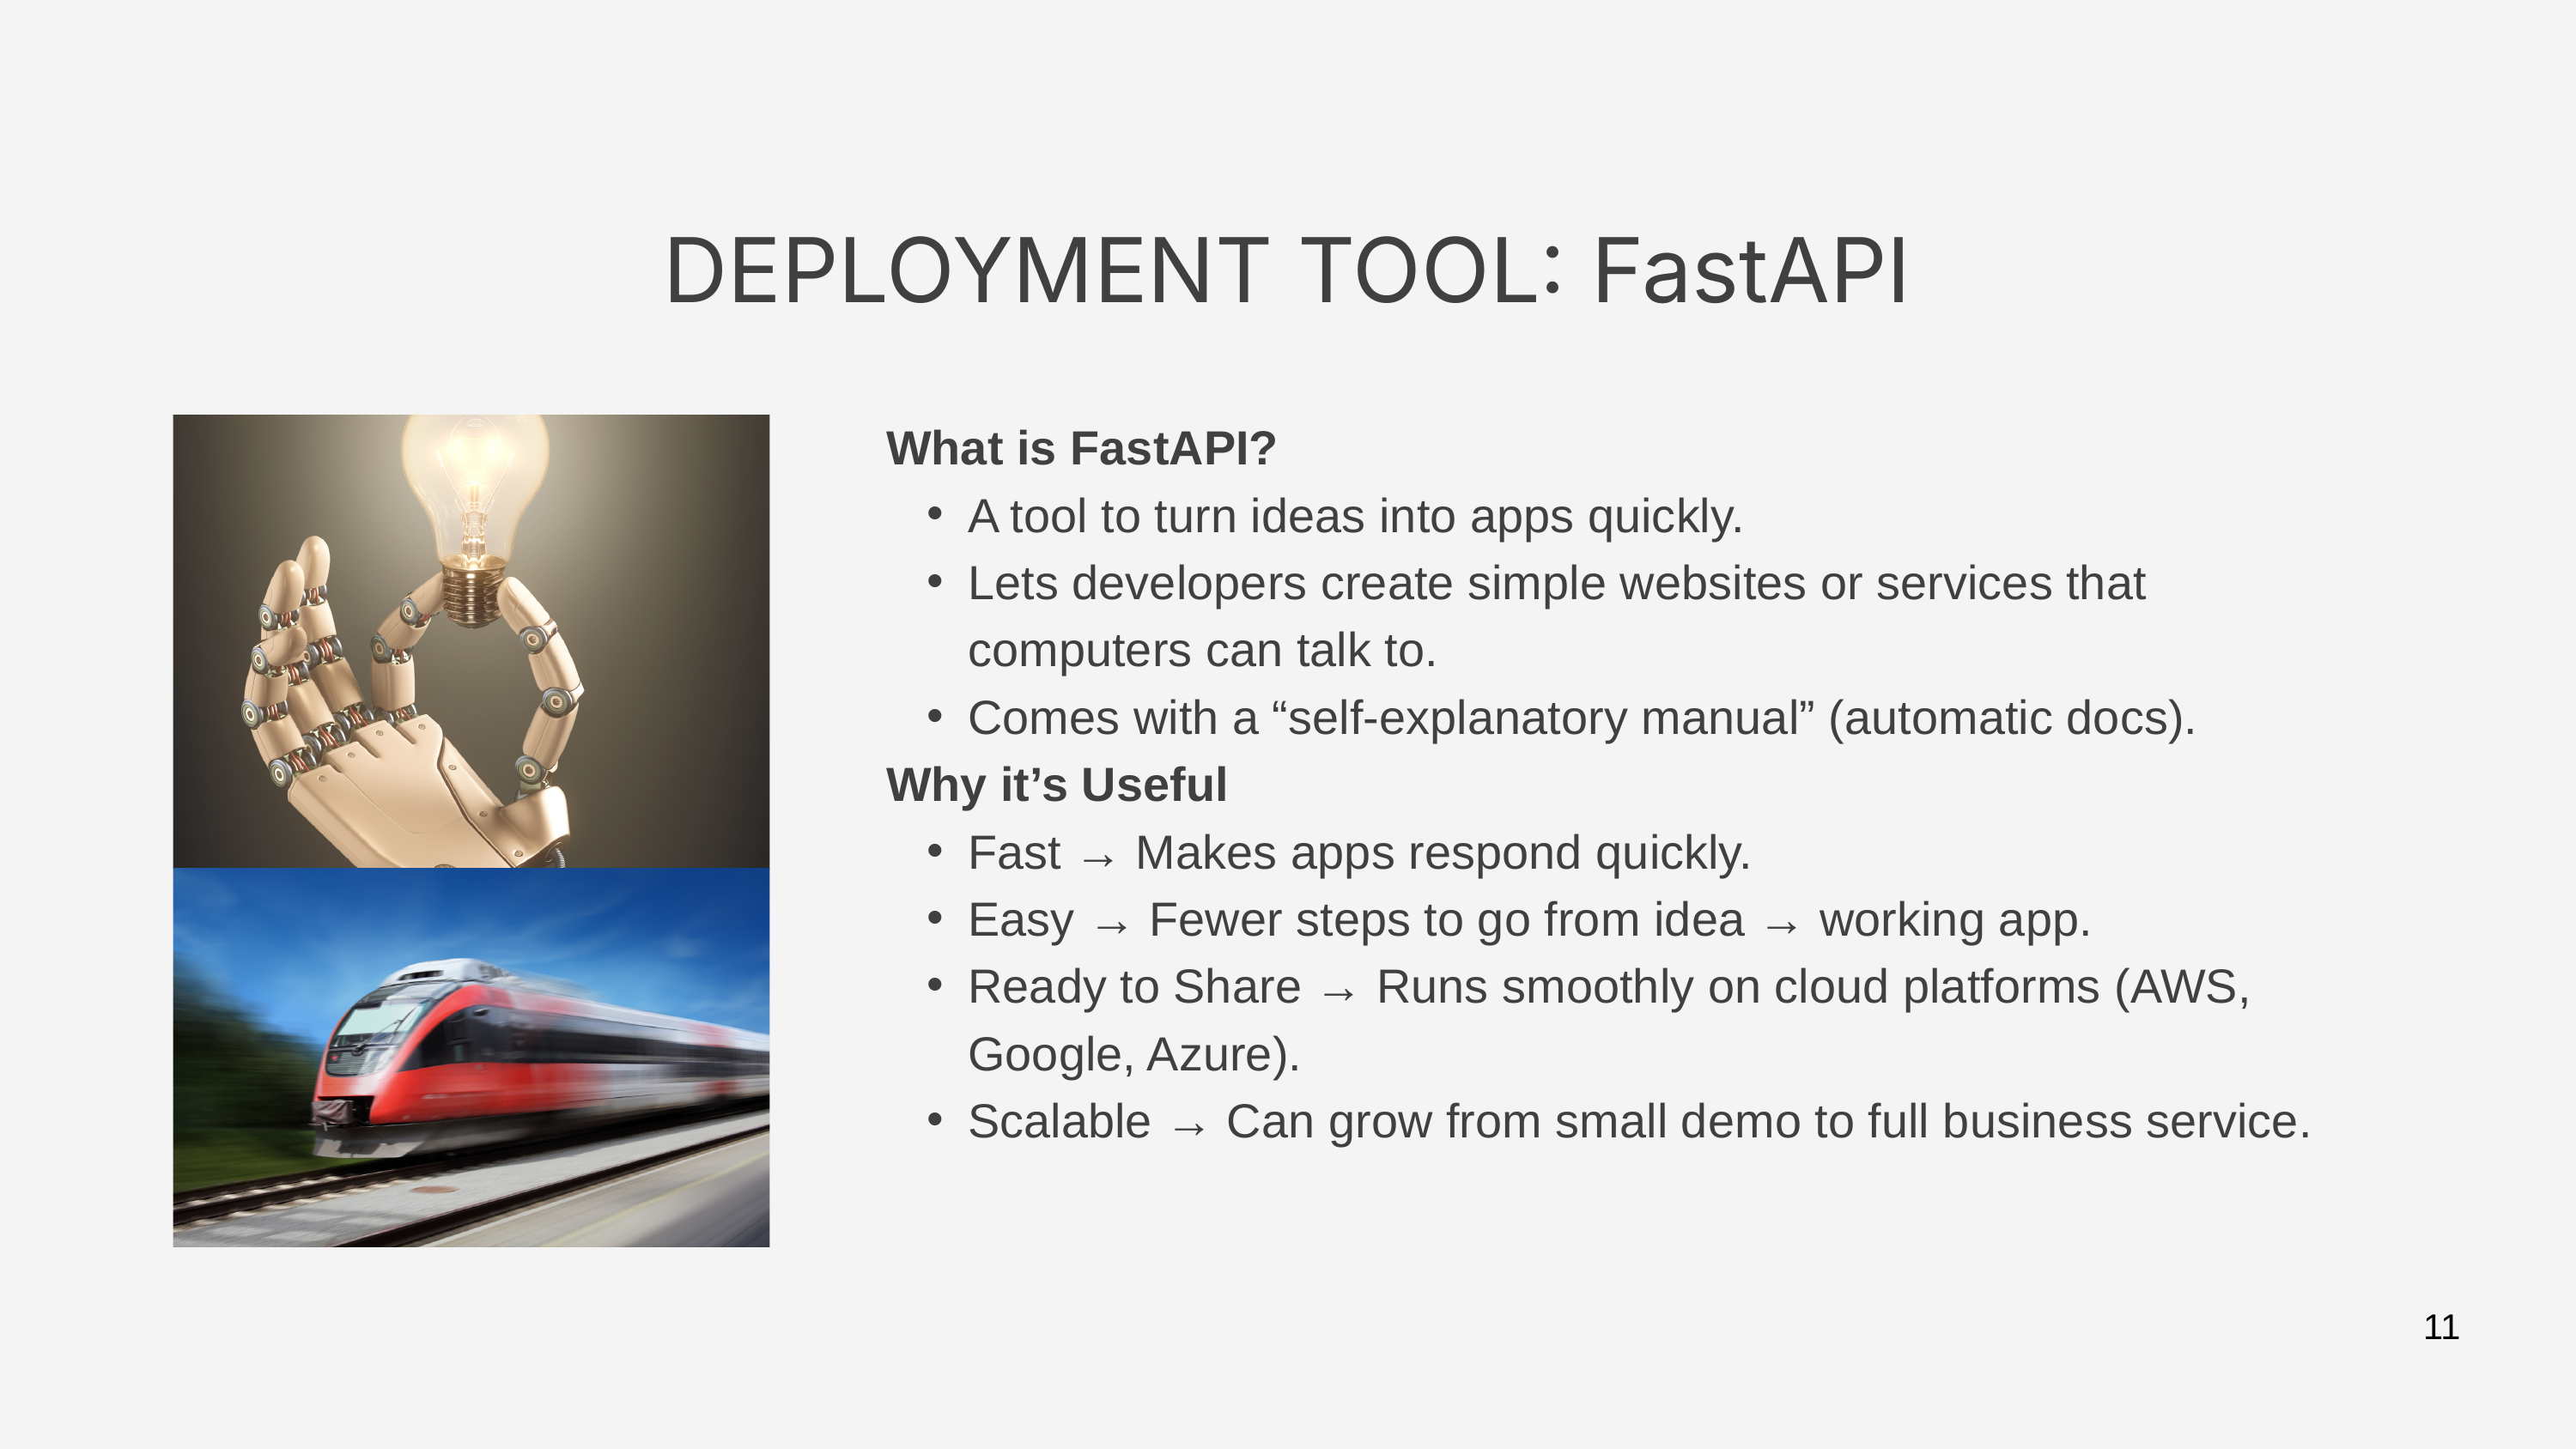

DEPLOYMENT TOOL: FastAPI
What is FastAPI?
A tool to turn ideas into apps quickly.
Lets developers create simple websites or services that computers can talk to.
Comes with a “self-explanatory manual” (automatic docs).
Why it’s Useful
Fast → Makes apps respond quickly.
Easy → Fewer steps to go from idea → working app.
Ready to Share → Runs smoothly on cloud platforms (AWS, Google, Azure).
Scalable → Can grow from small demo to full business service.

11